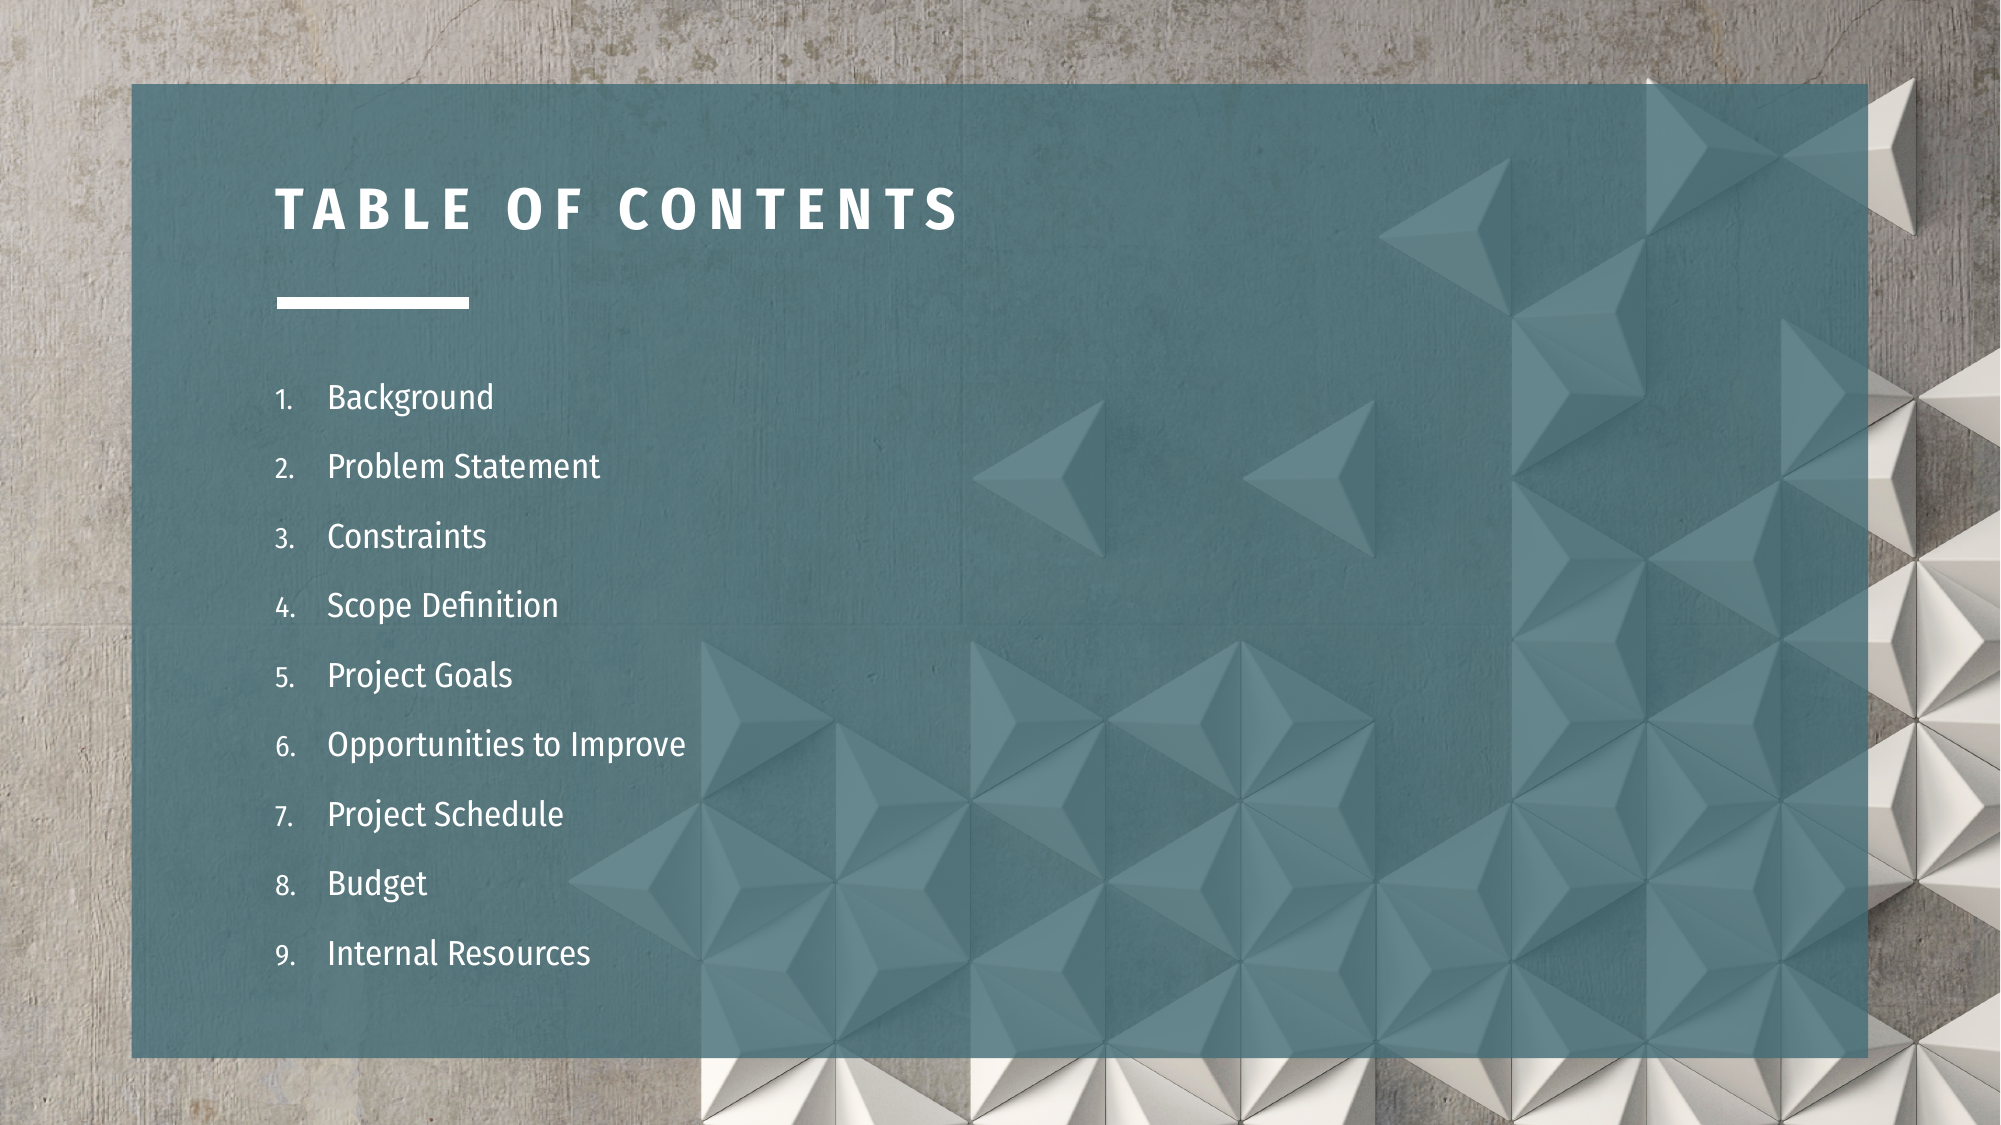

# Table of contents

Background
Problem Statement
Constraints
Scope Definition
Project Goals
Opportunities to Improve
Project Schedule
Budget
Internal Resources